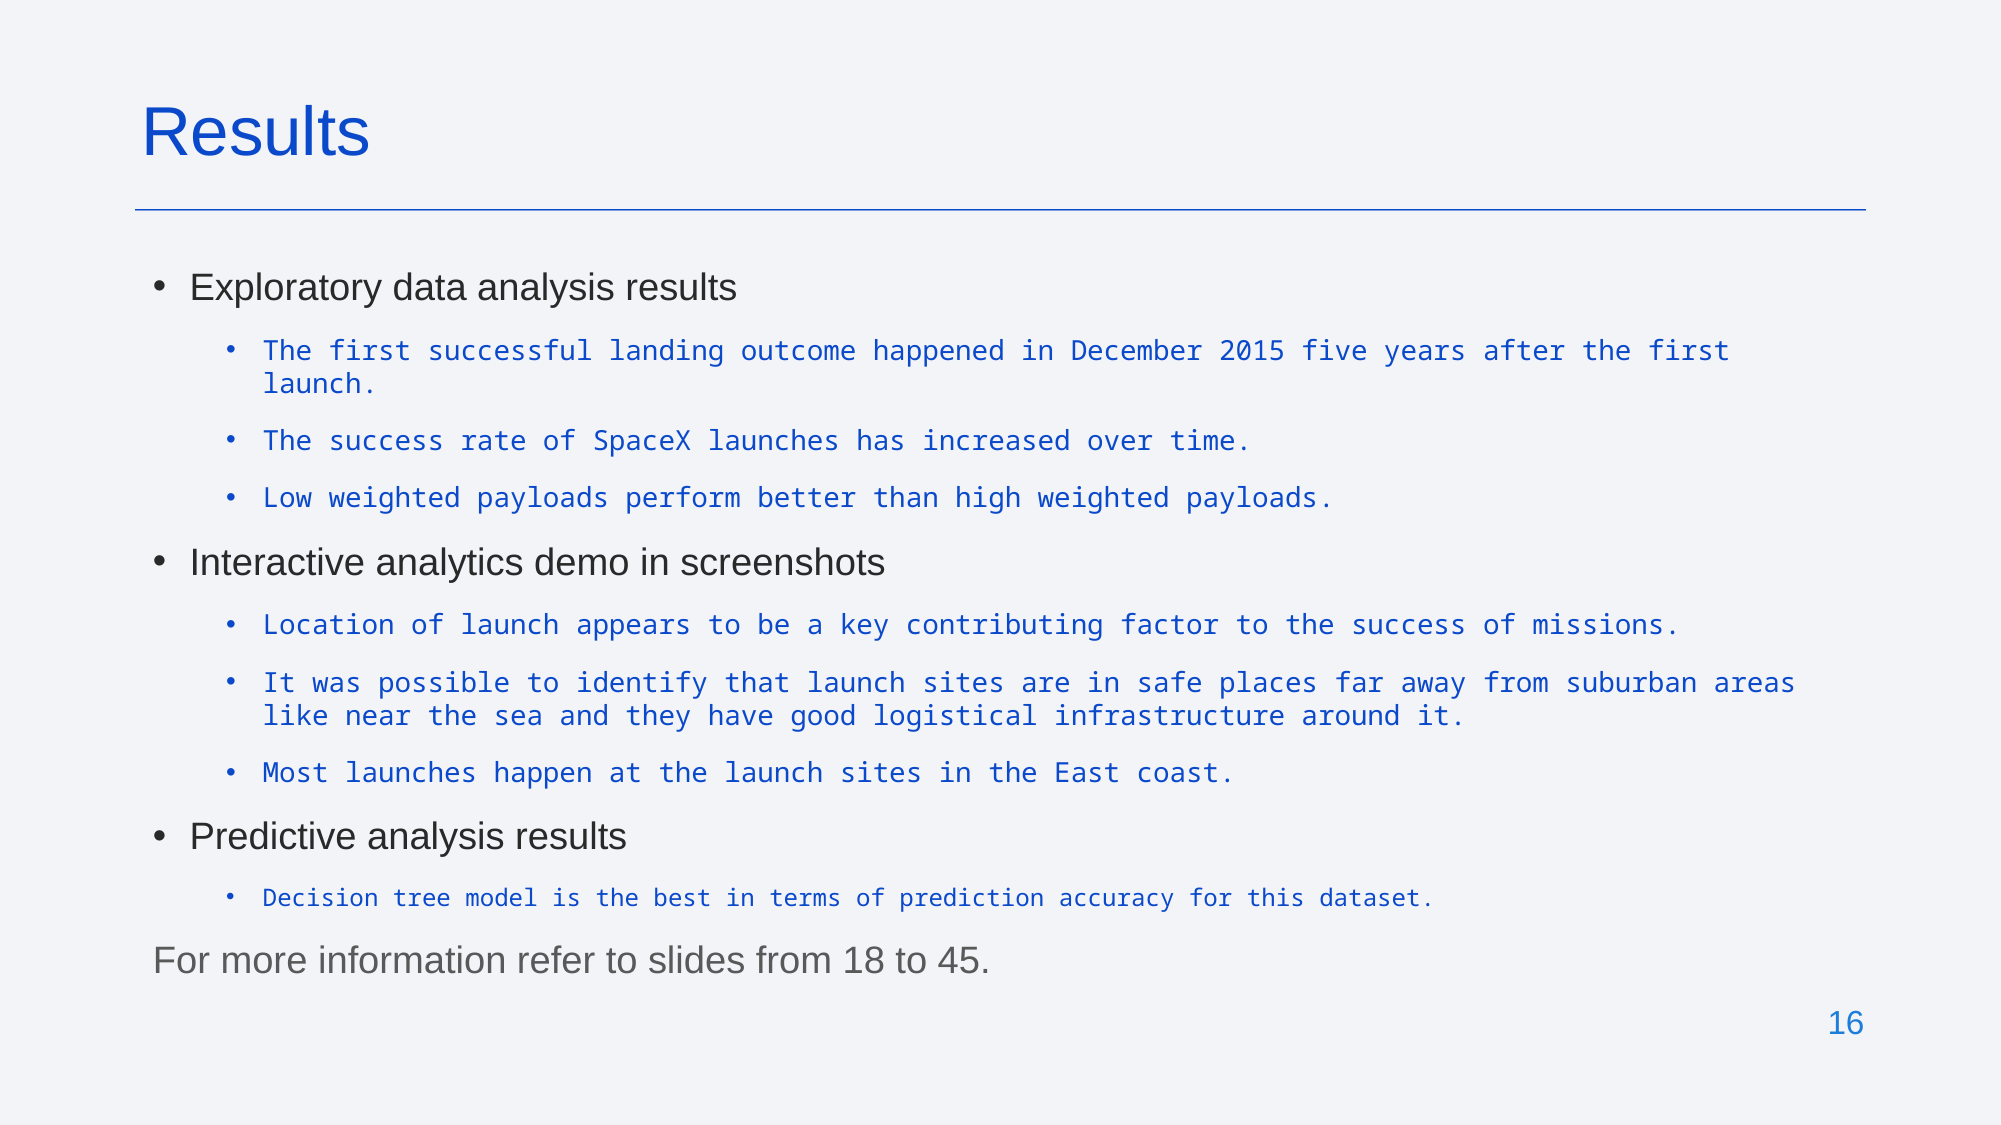

Results
Exploratory data analysis results
The first successful landing outcome happened in December 2015 five years after the first launch.
The success rate of SpaceX launches has increased over time.
Low weighted payloads perform better than high weighted payloads.
Interactive analytics demo in screenshots
Location of launch appears to be a key contributing factor to the success of missions.
It was possible to identify that launch sites are in safe places far away from suburban areas like near the sea and they have good logistical infrastructure around it.
Most launches happen at the launch sites in the East coast.
Predictive analysis results
Decision tree model is the best in terms of prediction accuracy for this dataset.
For more information refer to slides from 18 to 45.

16